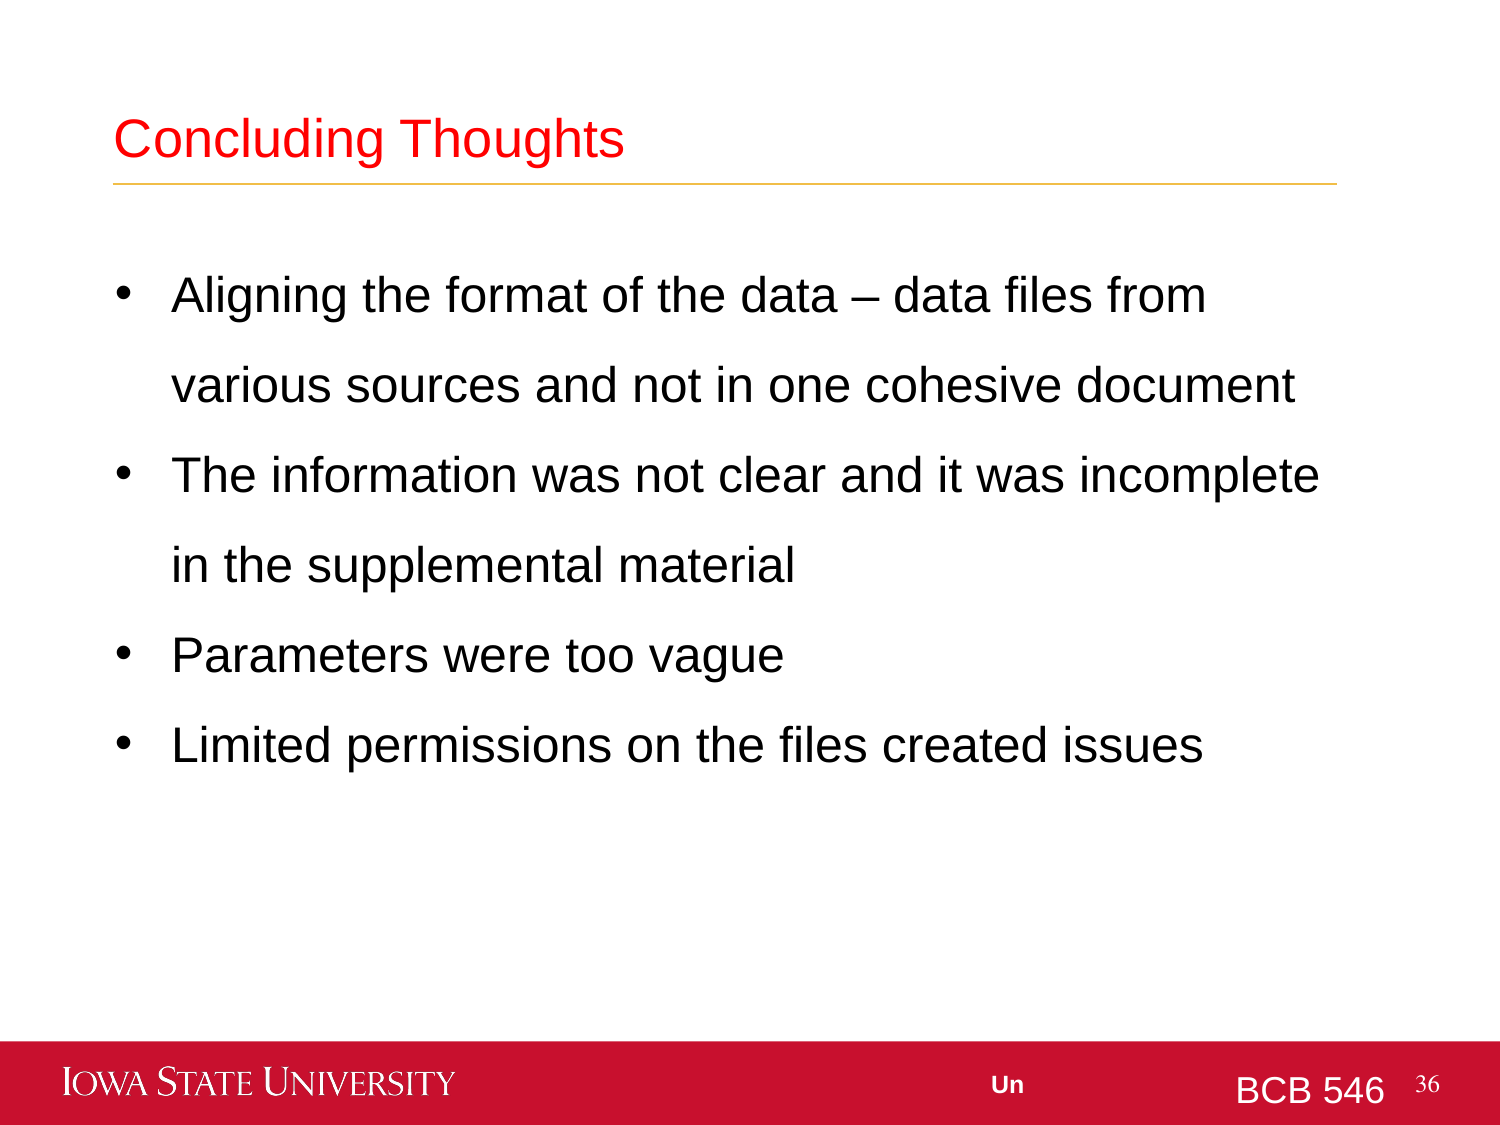

Concluding Thoughts
Aligning the format of the data – data files from various sources and not in one cohesive document
The information was not clear and it was incomplete in the supplemental material
Parameters were too vague
Limited permissions on the files created issues
BCB 546